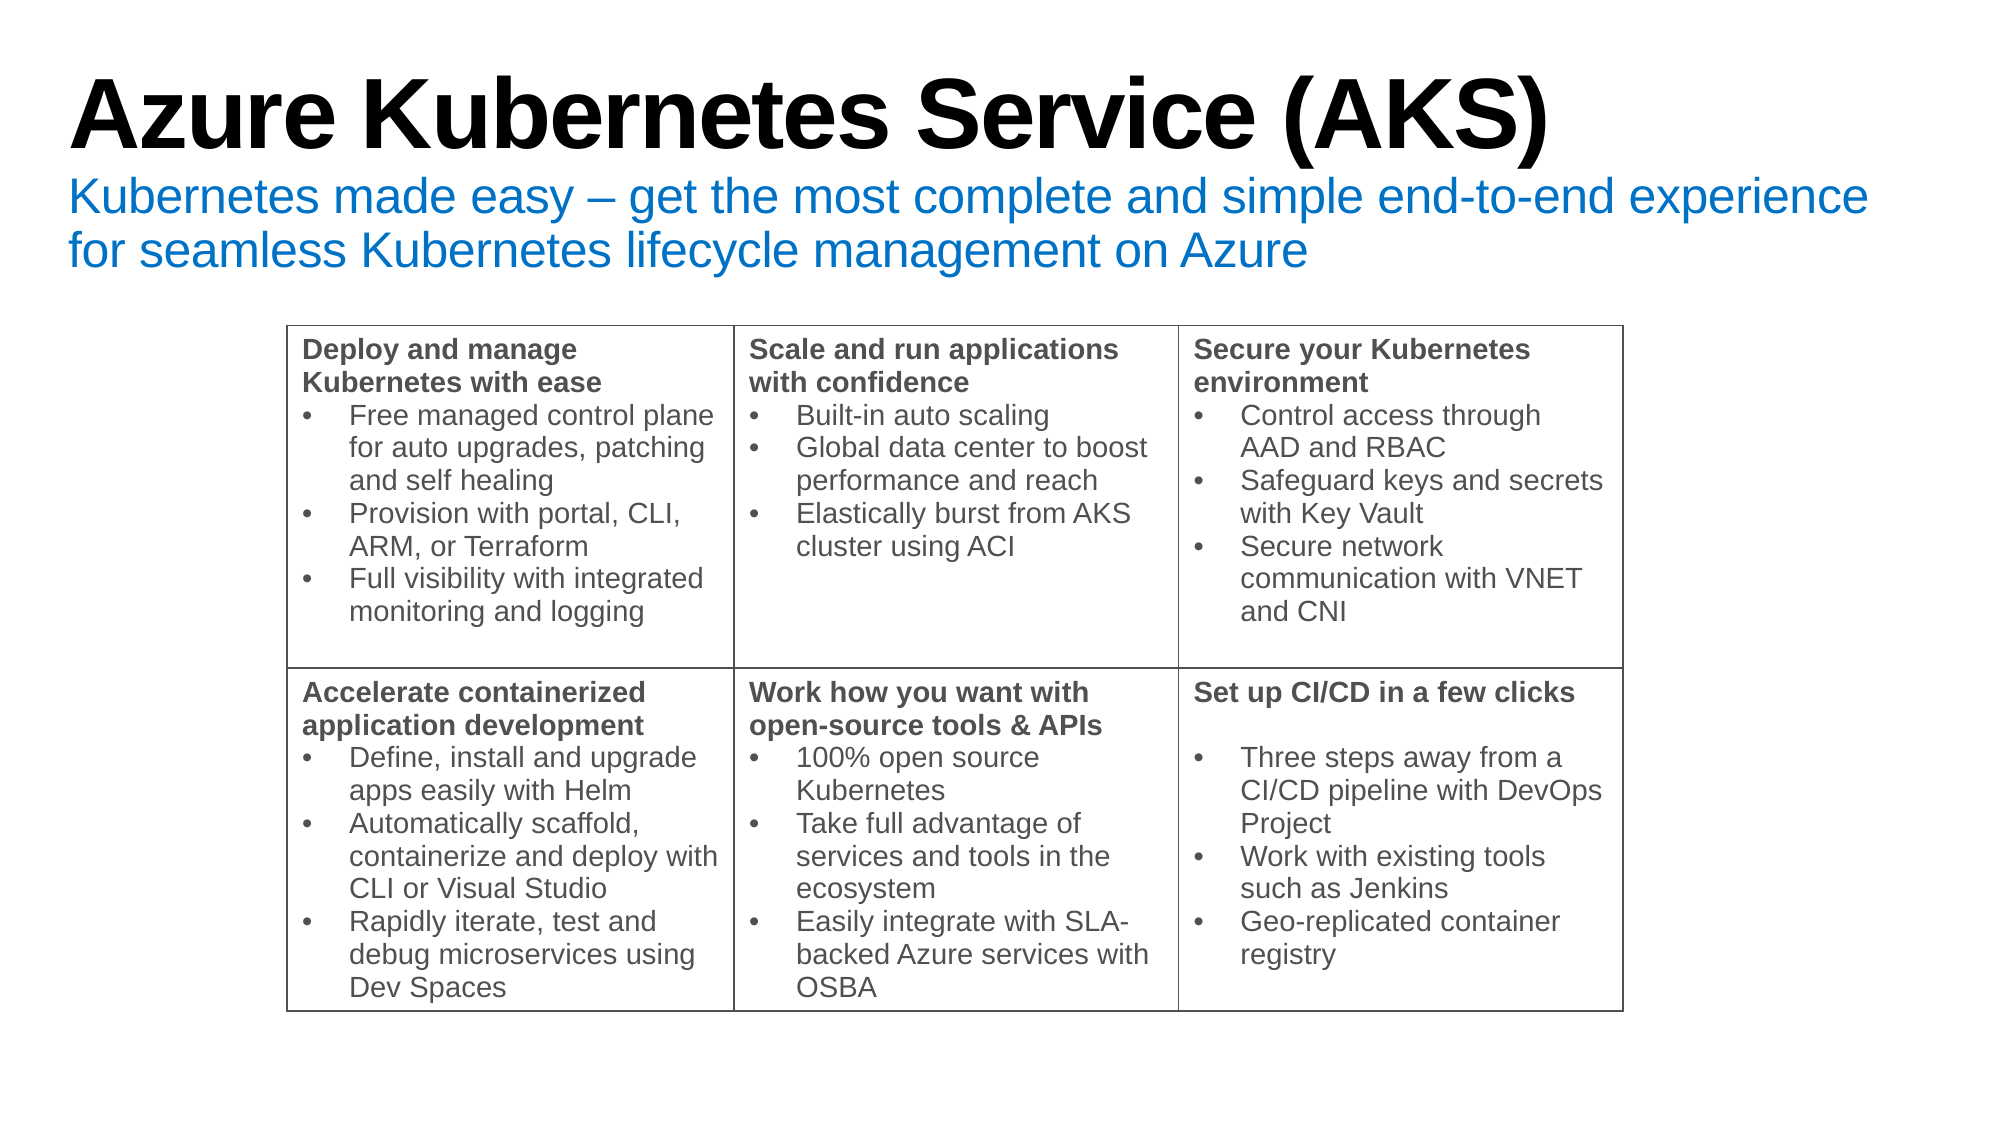

# Azure Kubernetes Service (AKS) Kubernetes made easy – get the most complete and simple end-to-end experience for seamless Kubernetes lifecycle management on Azure
| Deploy and manage Kubernetes with ease  Free managed control plane for auto upgrades, patching and self healing  Provision with portal, CLI, ARM, or Terraform Full visibility with integrated monitoring and logging | Scale and run applications with confidence   Built-in auto scaling Global data center to boost performance and reach Elastically burst from AKS cluster using ACI | Secure your Kubernetes environment  Control access through AAD and RBAC Safeguard keys and secrets with Key Vault Secure network communication with VNET and CNI |
| --- | --- | --- |
| Accelerate containerized application development   Define, install and upgrade apps easily with Helm Automatically scaffold, containerize and deploy with CLI or Visual Studio Rapidly iterate, test and debug microservices using Dev Spaces | Work how you want with open-source tools & APIs  100% open source Kubernetes Take full advantage of services and tools in the ecosystem Easily integrate with SLA-backed Azure services with OSBA | Set up CI/CD in a few clicks   Three steps away from a CI/CD pipeline with DevOps Project Work with existing tools such as Jenkins Geo-replicated container registry |